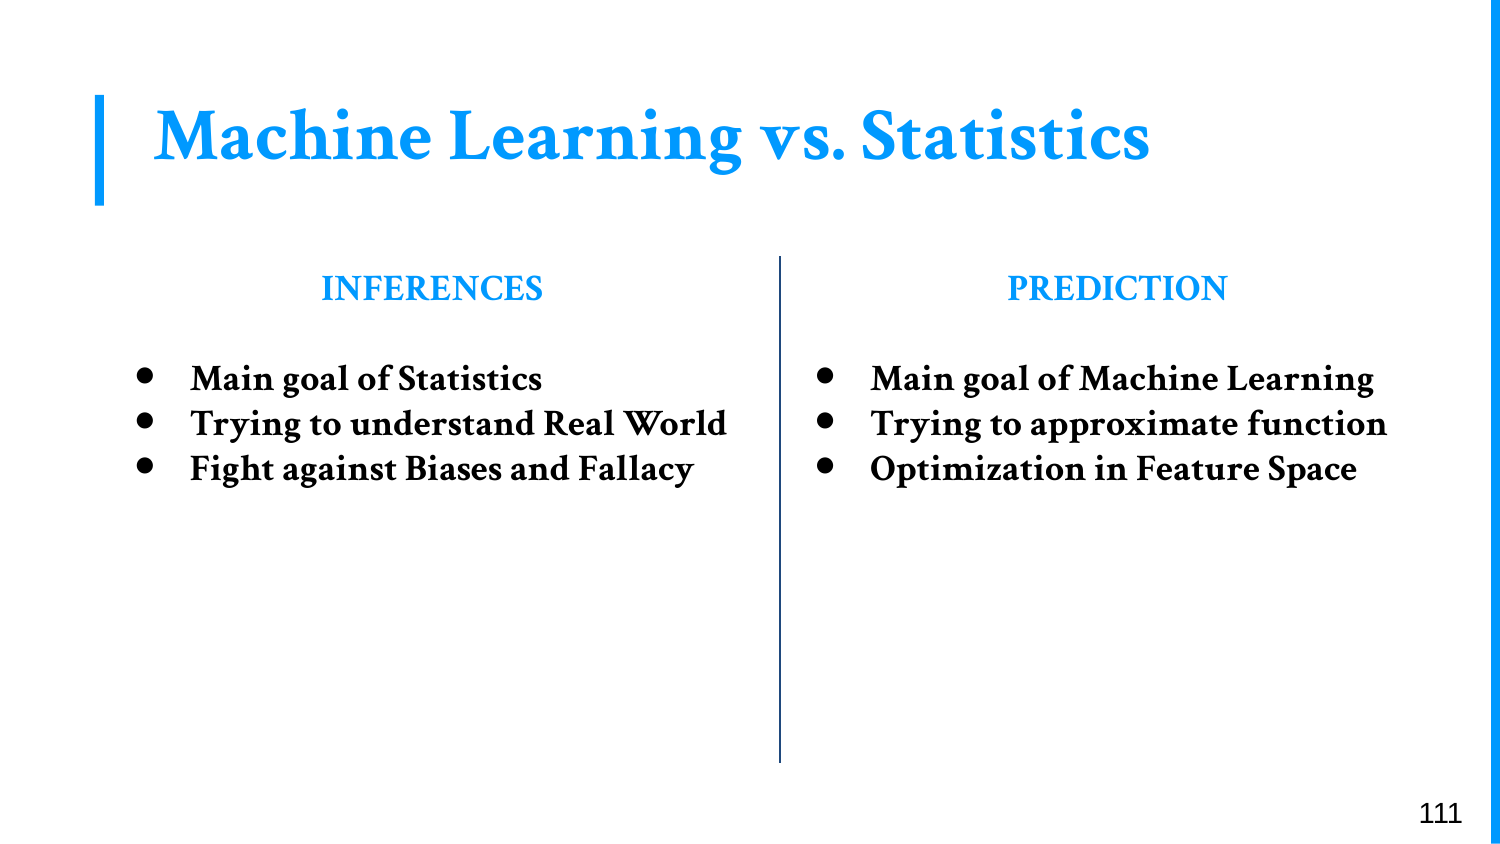

# Machine Learning vs. Statistics
INFERENCES

Main goal of Statistics
Trying to understand Real World
Fight against Biases and Fallacy
PREDICTION

Main goal of Machine Learning
Trying to approximate function
Optimization in Feature Space

111